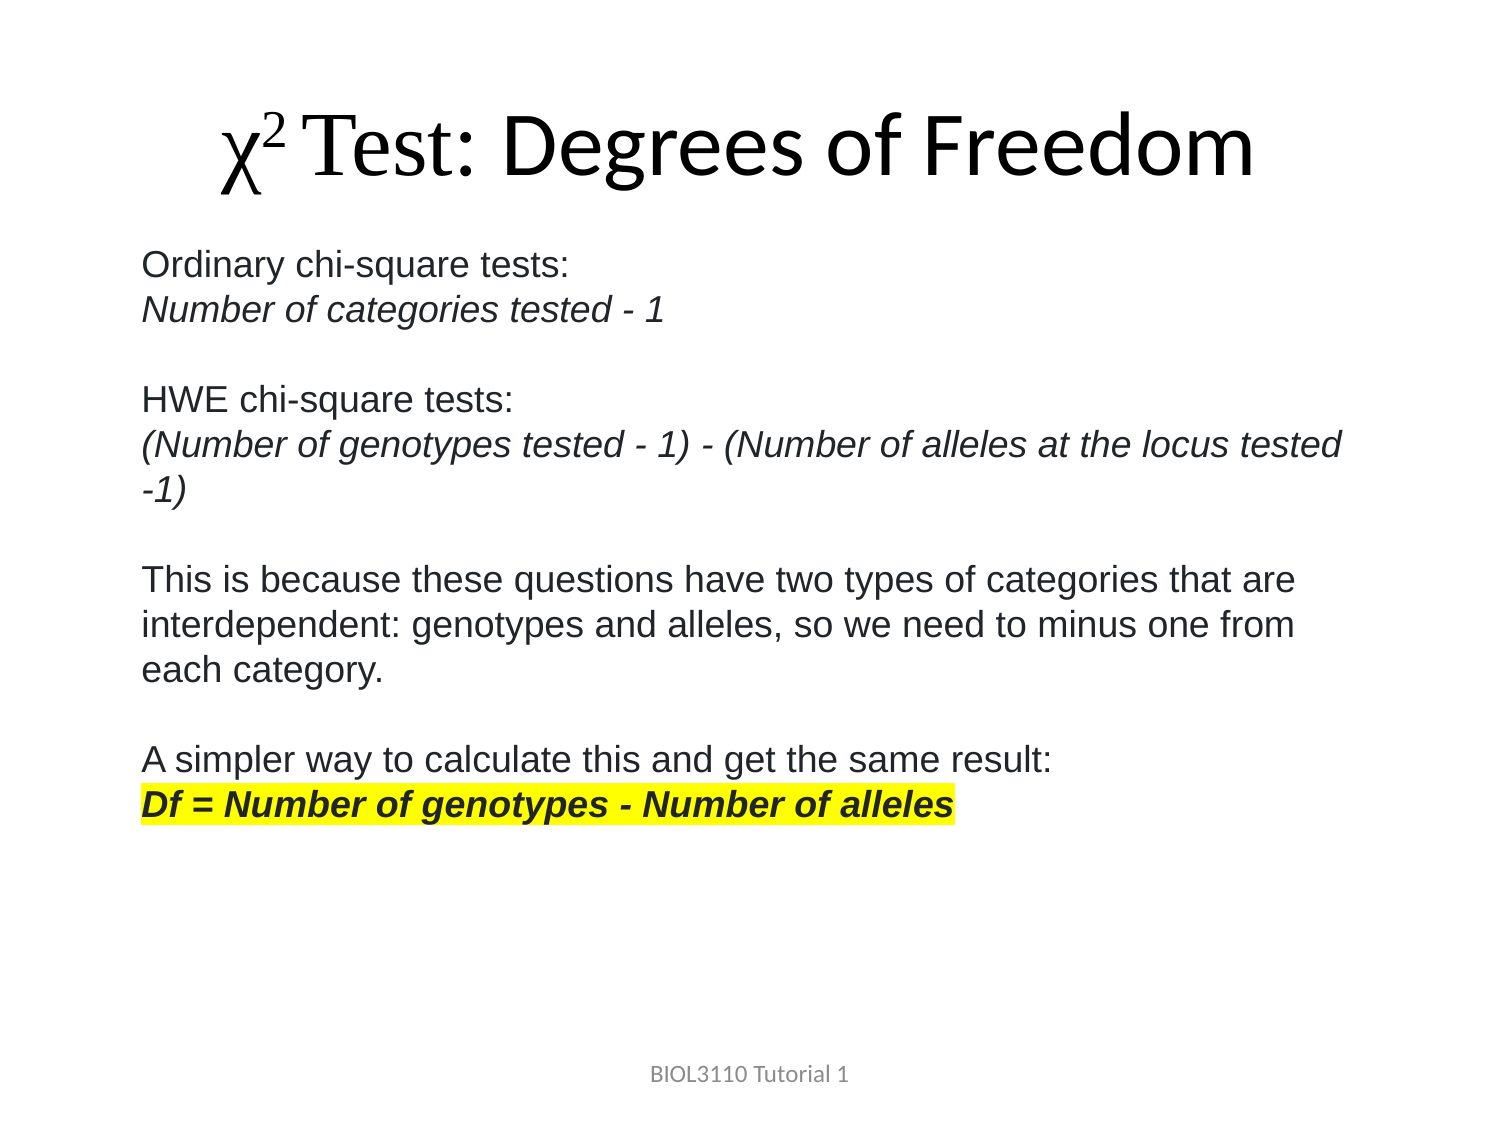

# χ2 Test: Degrees of Freedom
Ordinary chi-square tests:
Number of categories tested - 1

HWE chi-square tests:
(Number of genotypes tested - 1) - (Number of alleles at the locus tested -1)

This is because these questions have two types of categories that are interdependent: genotypes and alleles, so we need to minus one from each category.

A simpler way to calculate this and get the same result:
Df = Number of genotypes - Number of alleles

BIOL3110 Tutorial 1